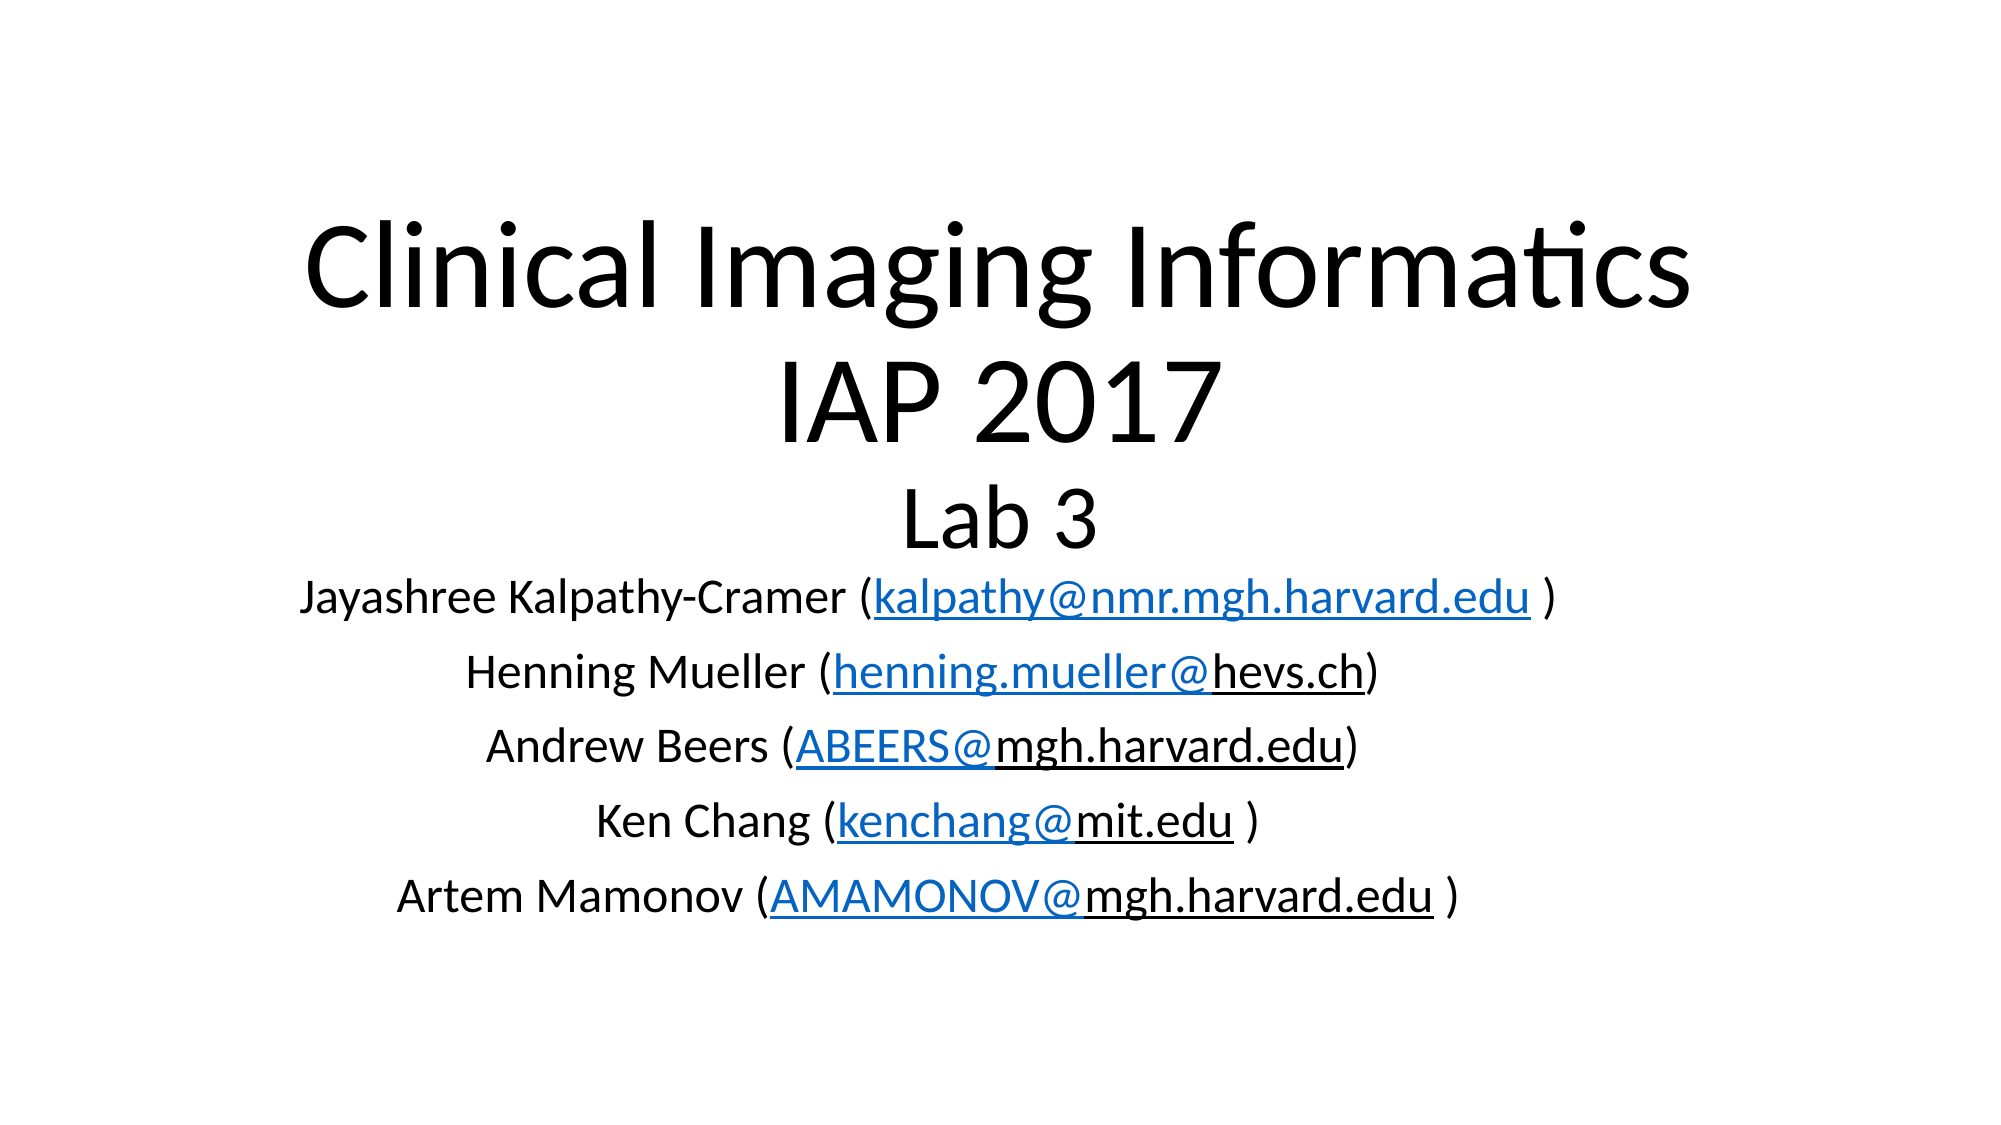

# Clinical Imaging Informatics IAP 2017 Lab 3
Jayashree Kalpathy-Cramer (kalpathy@nmr.mgh.harvard.edu )
Henning Mueller (henning.mueller@hevs.ch)
Andrew Beers (ABEERS@mgh.harvard.edu)
Ken Chang (kenchang@mit.edu )
Artem Mamonov (AMAMONOV@mgh.harvard.edu )